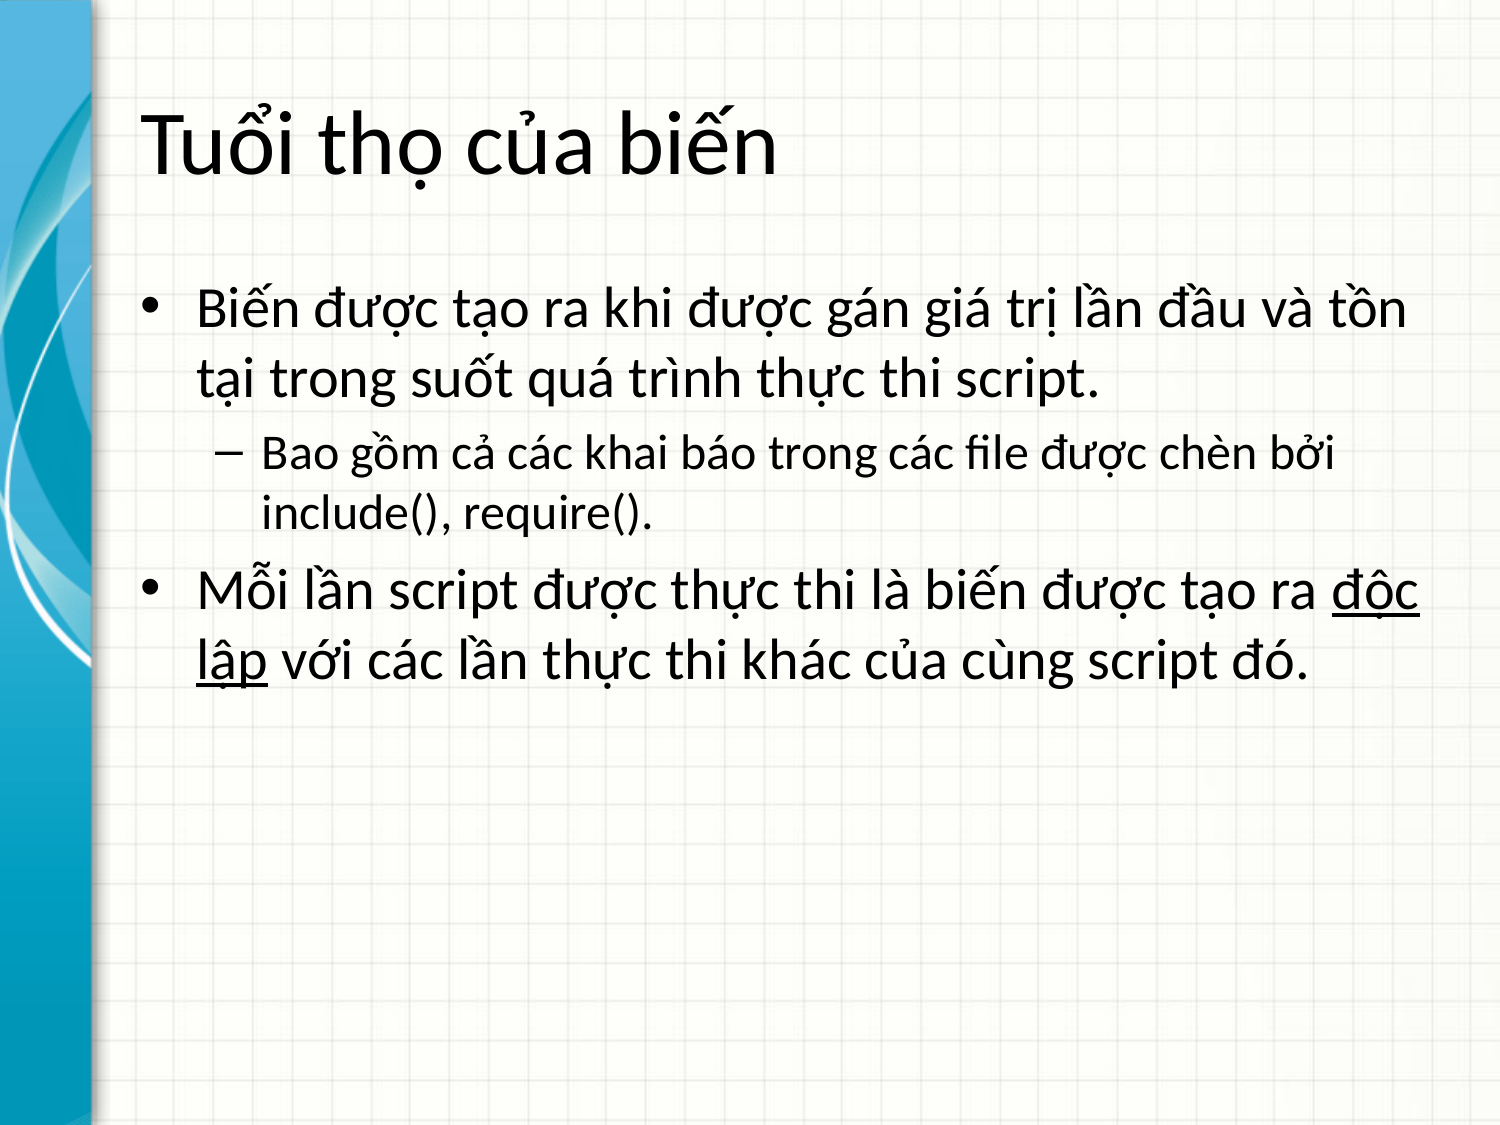

# Tuổi thọ của biến
Biến được tạo ra khi được gán giá trị lần đầu và tồn tại trong suốt quá trình thực thi script.
Bao gồm cả các khai báo trong các file được chèn bởi include(), require().
Mỗi lần script được thực thi là biến được tạo ra độc lập với các lần thực thi khác của cùng script đó.